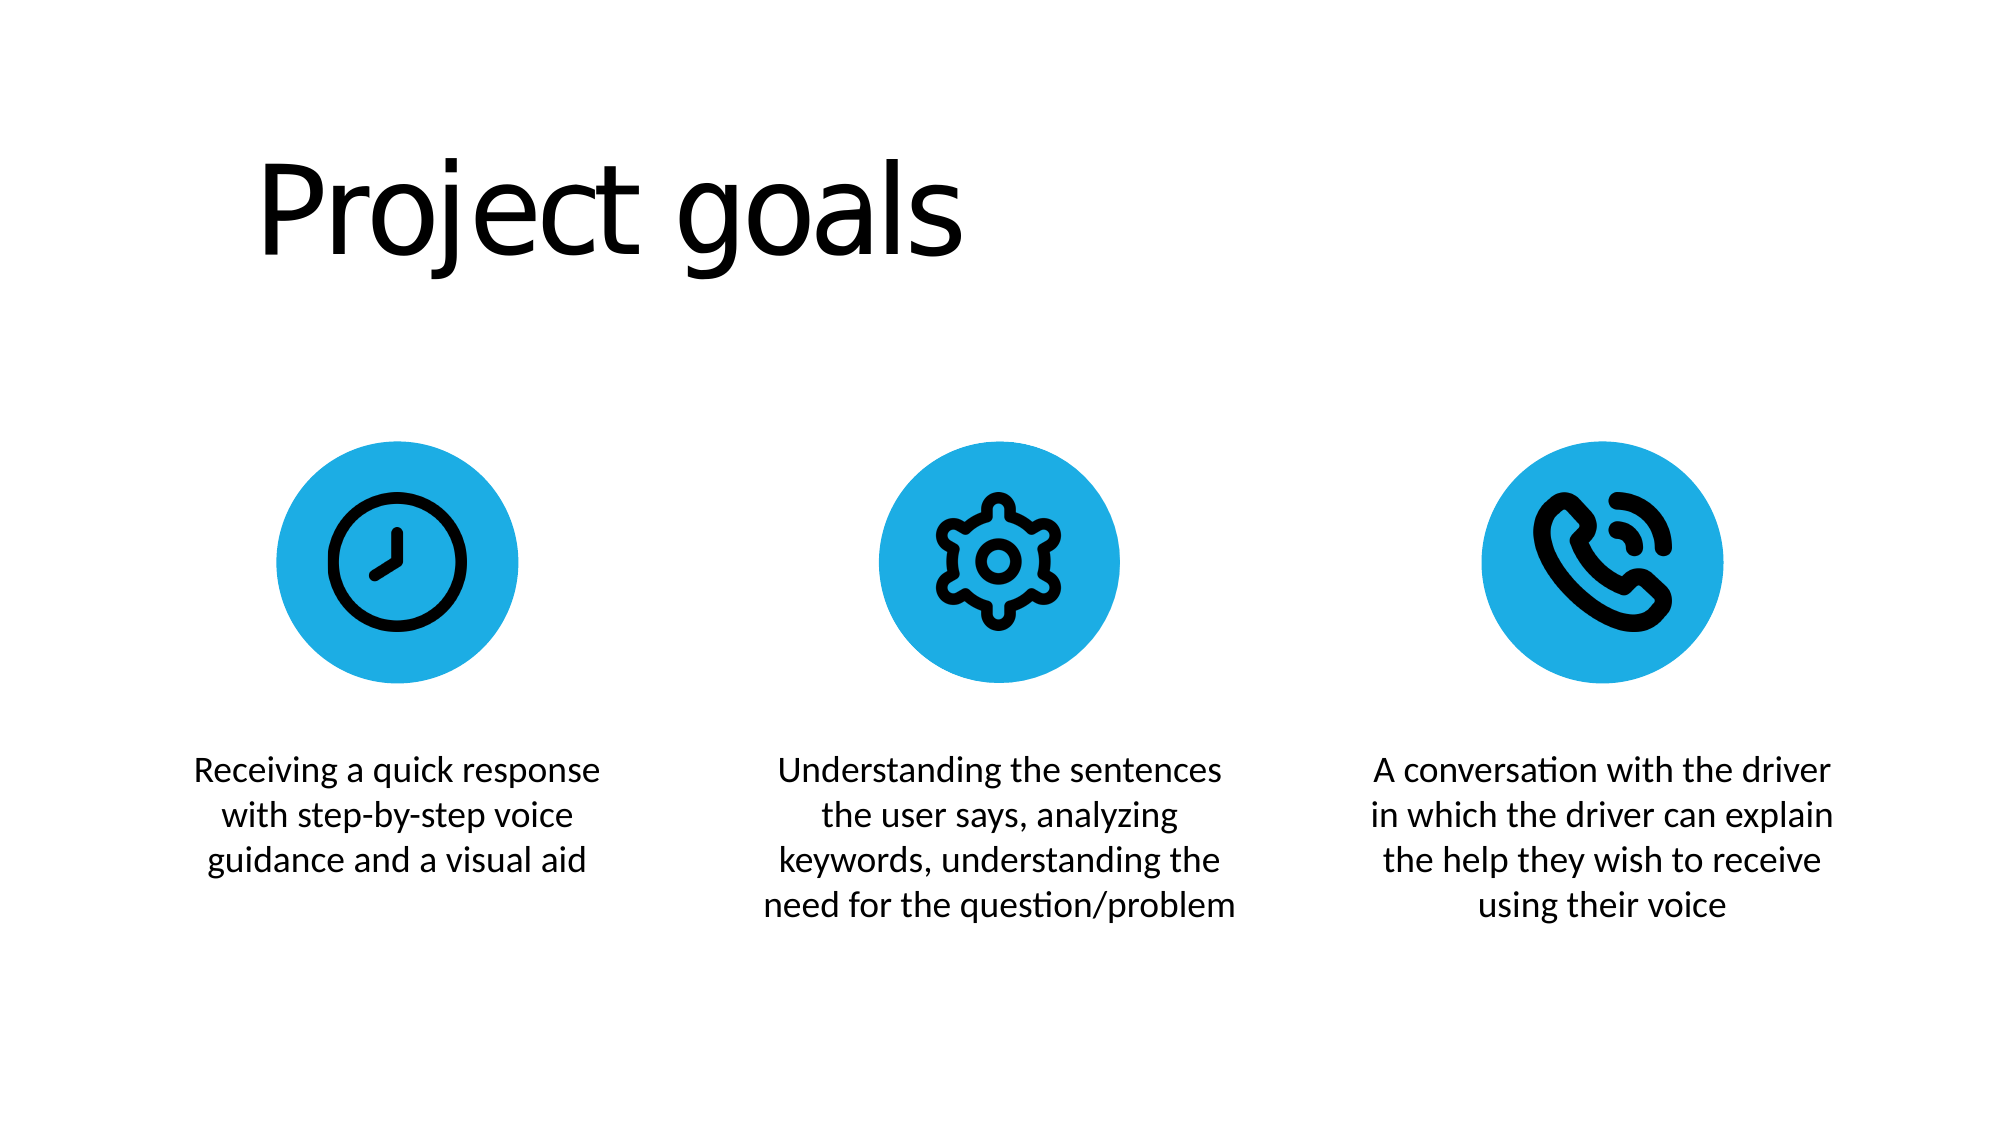

Project goals

Receiving a quick response with step-by-step voice guidance and a visual aid
Understanding the sentences the user says, analyzing keywords, understanding the need for the question/problem
A conversation with the driver in which the driver can explain the help they wish to receive using their voice